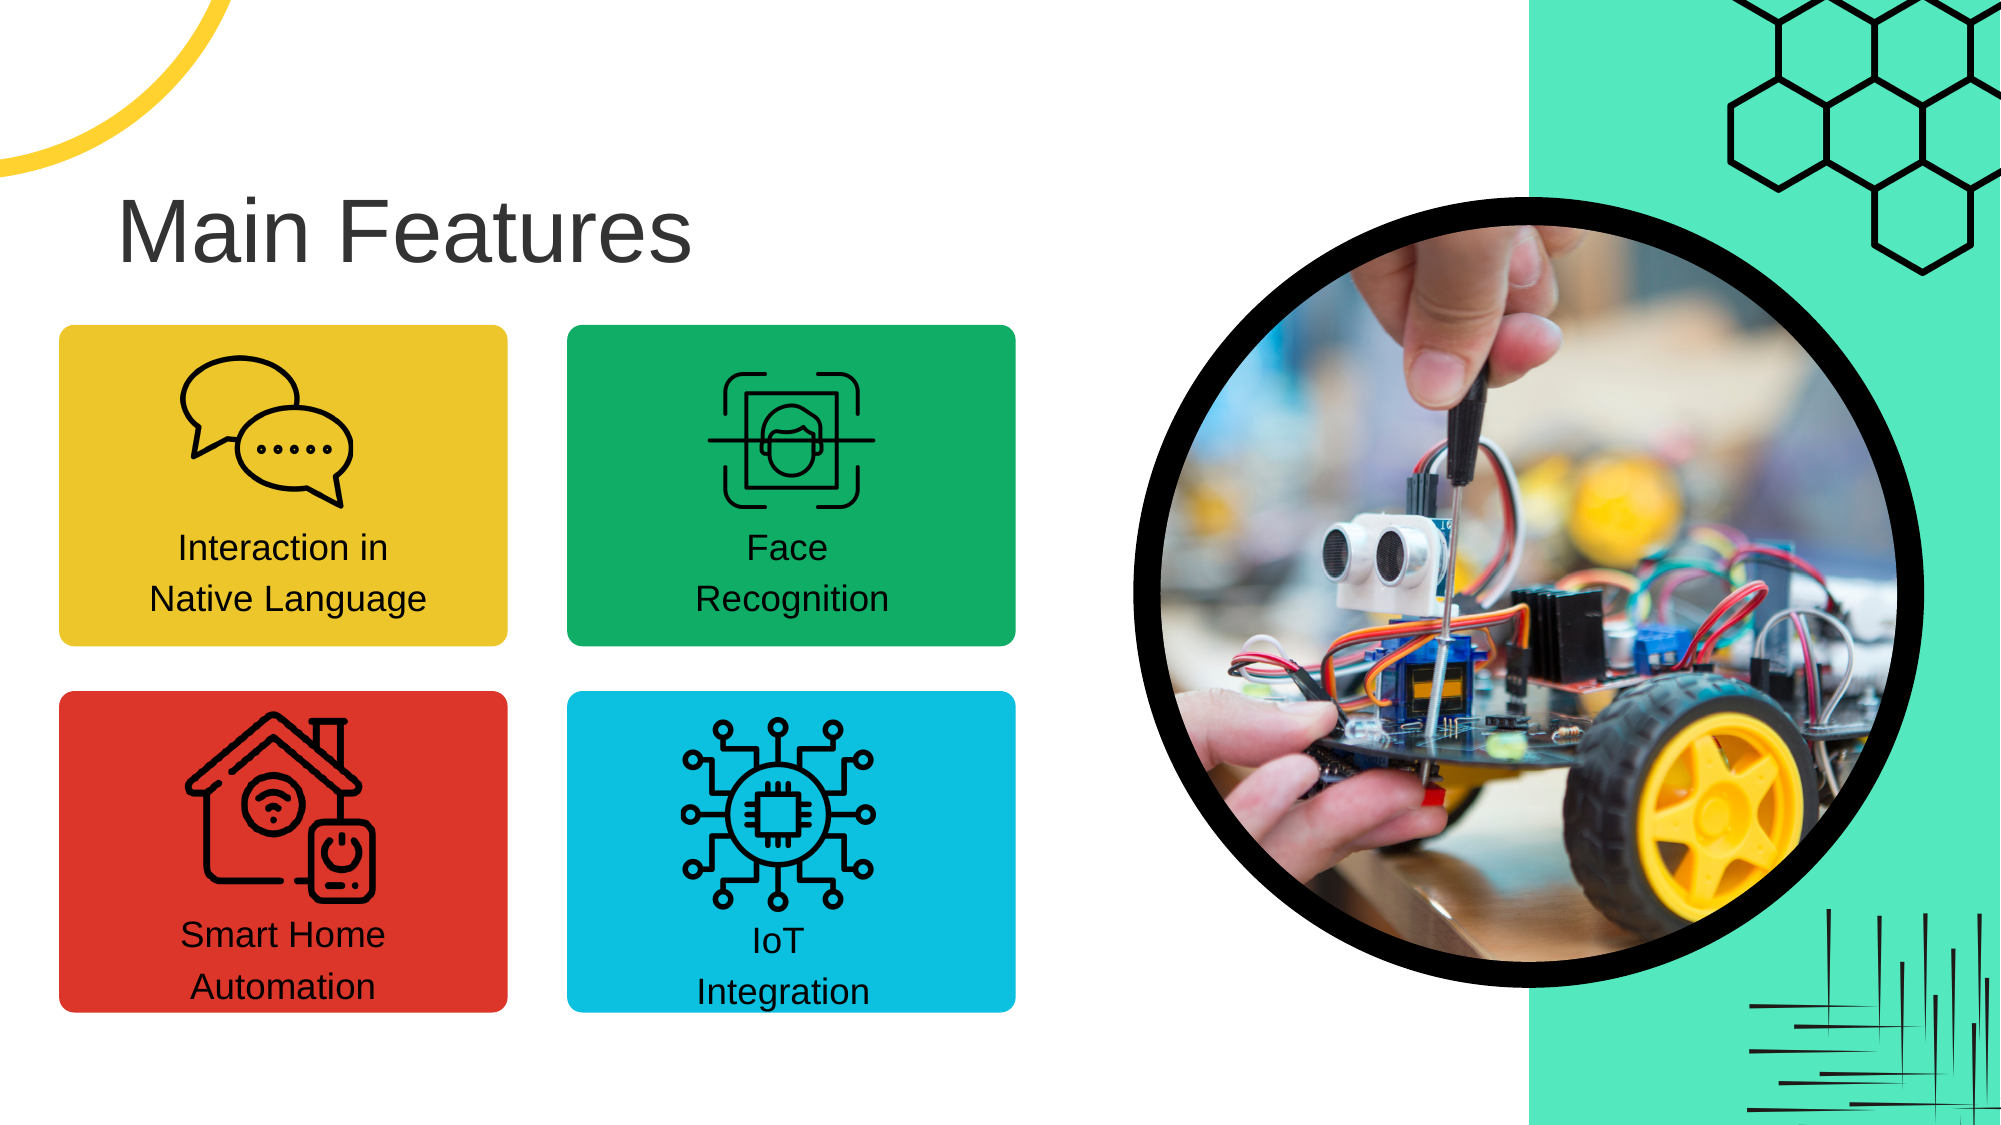

Main Features

Face
Recognition
Interaction in
 Native Language

Smart Home Automation

IoT
 Integration